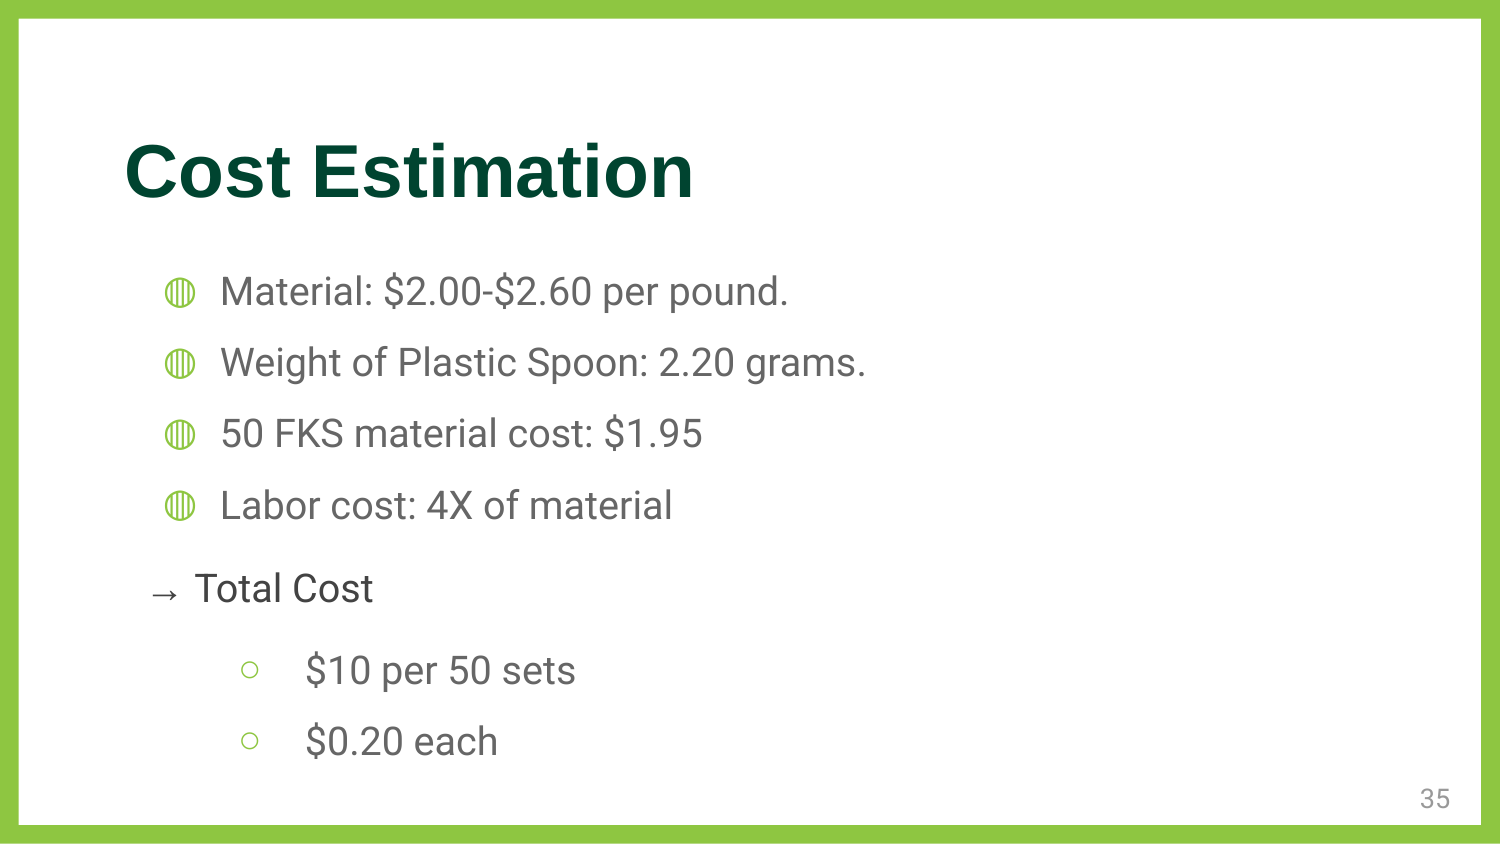

Cost Estimation
Material: $2.00-$2.60 per pound.
Weight of Plastic Spoon: 2.20 grams.
50 FKS material cost: $1.95
Labor cost: 4X of material
→ Total Cost
 $10 per 50 sets
 $0.20 each
35